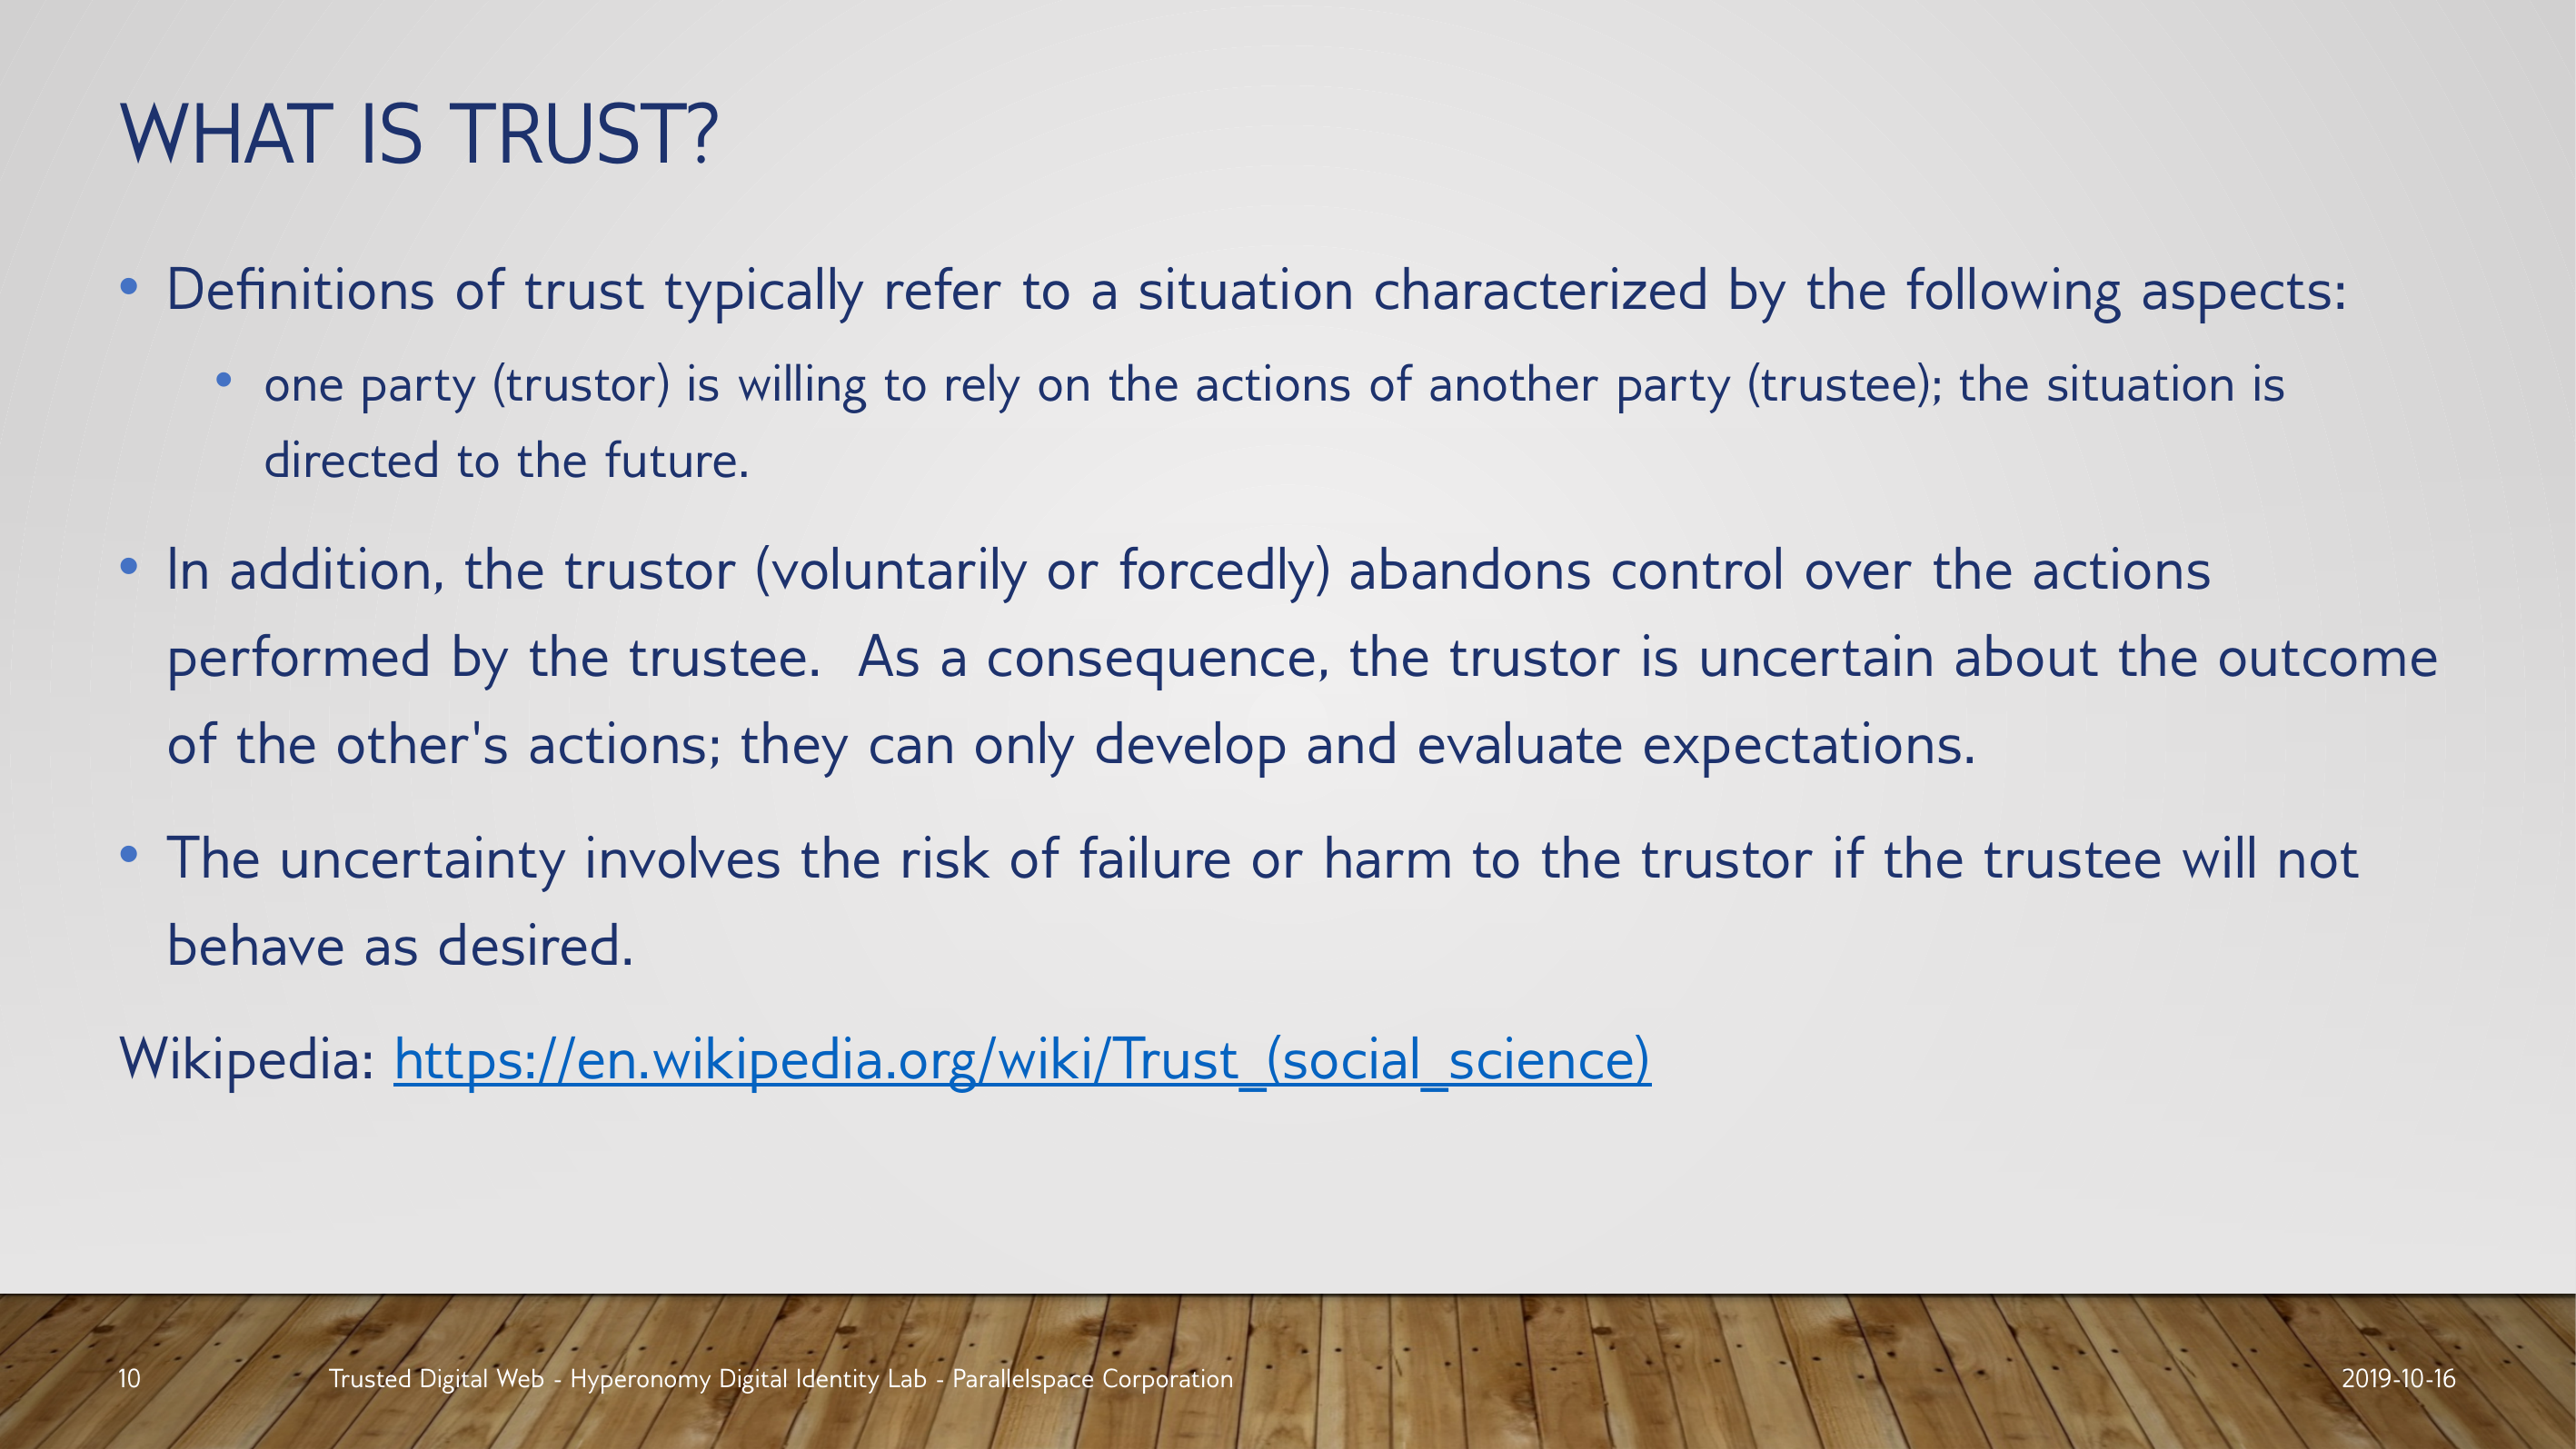

# What is trust?
Definitions of trust typically refer to a situation characterized by the following aspects:
one party (trustor) is willing to rely on the actions of another party (trustee); the situation is directed to the future.
In addition, the trustor (voluntarily or forcedly) abandons control over the actions performed by the trustee.  As a consequence, the trustor is uncertain about the outcome of the other's actions; they can only develop and evaluate expectations.
The uncertainty involves the risk of failure or harm to the trustor if the trustee will not behave as desired.
Wikipedia: https://en.wikipedia.org/wiki/Trust_(social_science)

10
2019-10-16
Trusted Digital Web - Hyperonomy Digital Identity Lab - Parallelspace Corporation